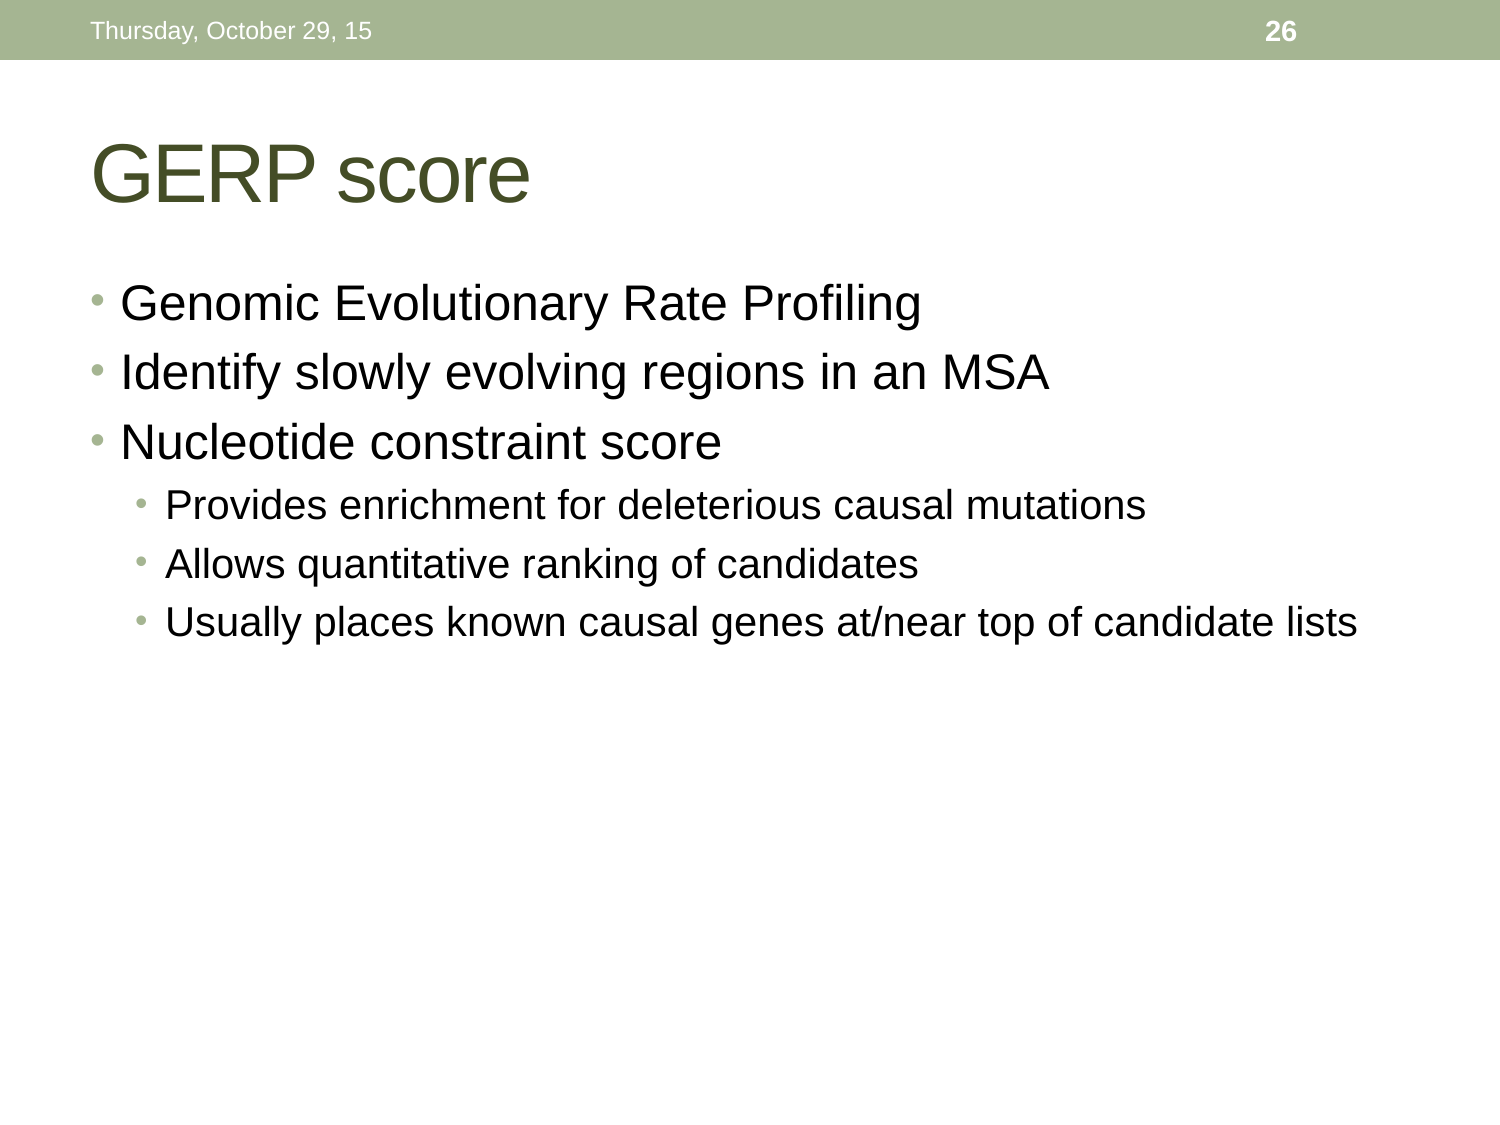

Thursday, October 29, 15
26
# GERP score
Genomic Evolutionary Rate Profiling
Identify slowly evolving regions in an MSA
Nucleotide constraint score
Provides enrichment for deleterious causal mutations
Allows quantitative ranking of candidates
Usually places known causal genes at/near top of candidate lists